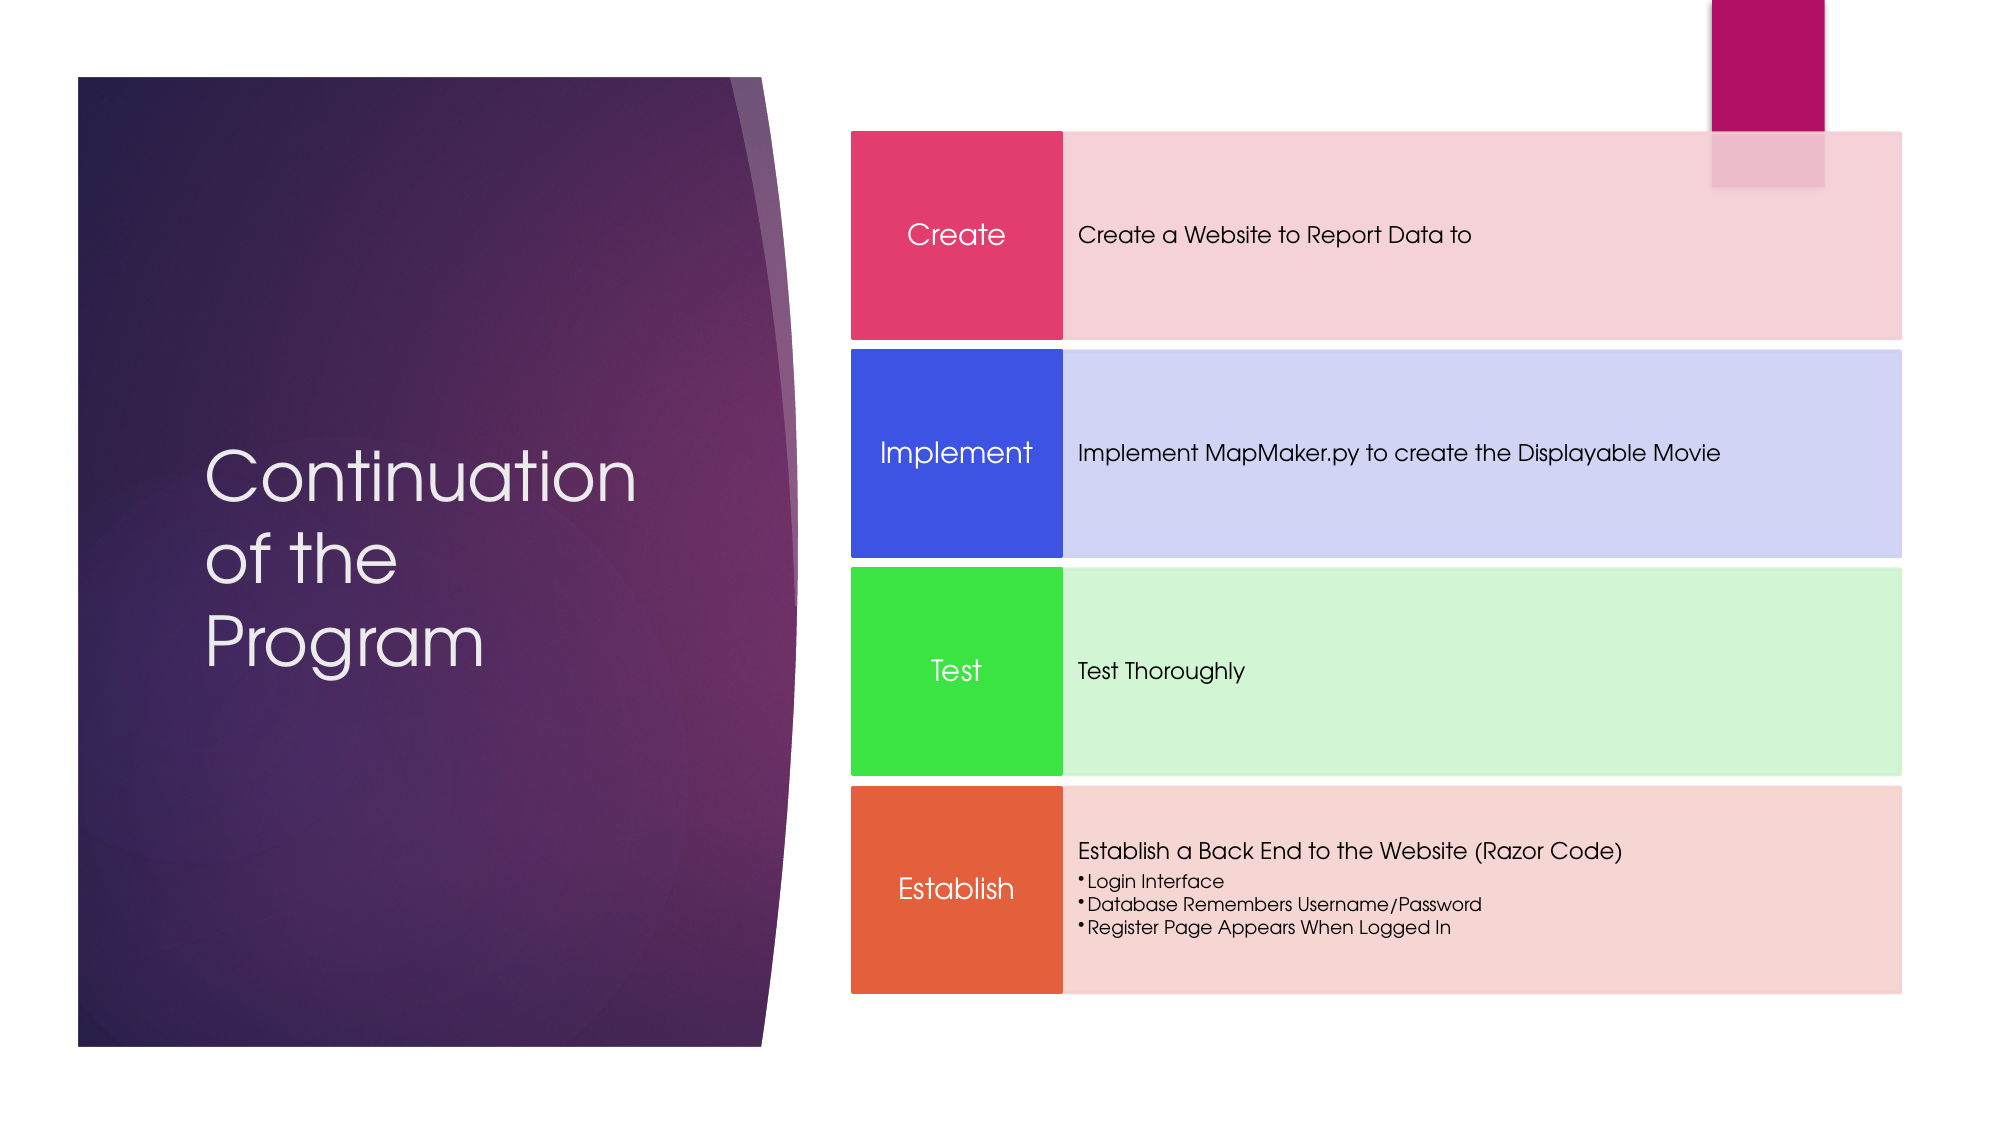

Create a Website to Report Data to
Create
Implement MapMaker.py to create the Displayable Movie
Implement
Test Thoroughly
Test
Establish a Back End to the Website (Razor Code)
Login Interface
Database Remembers Username/Password
Register Page Appears When Logged In
Establish
# Continuation of the Program